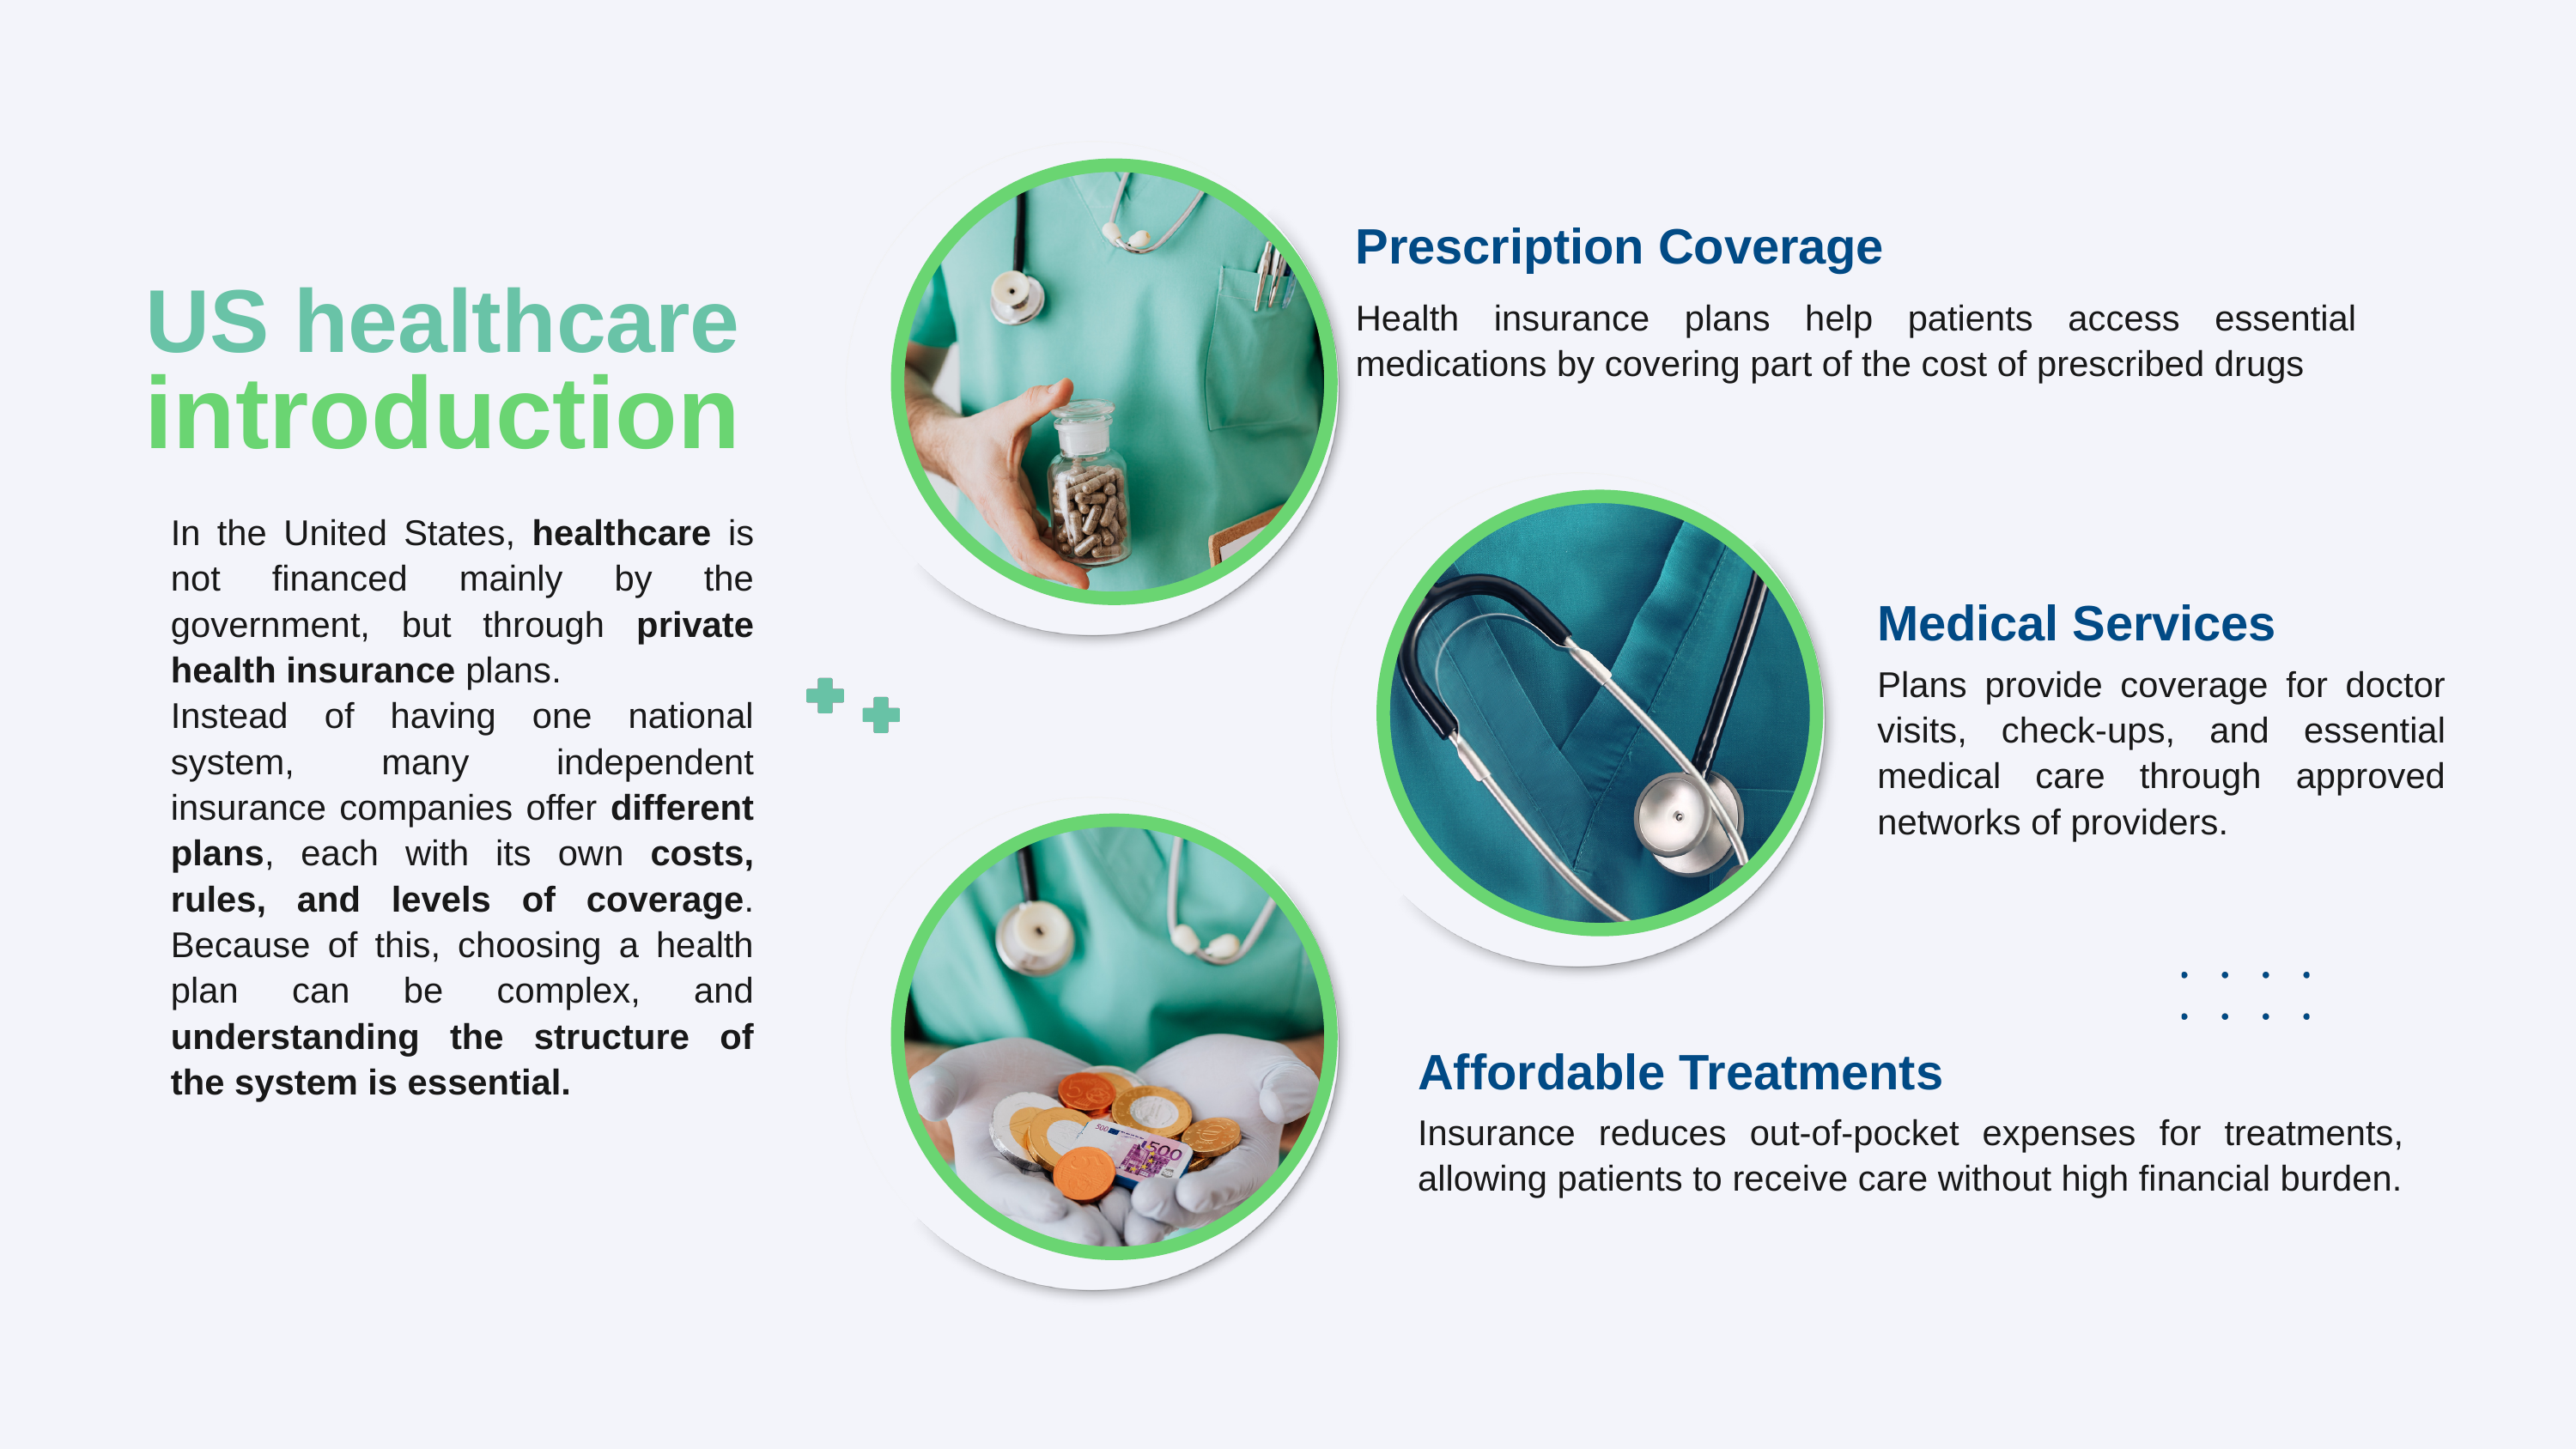

Prescription Coverage
Health insurance plans help patients access essential medications by covering part of the cost of prescribed drugs

In the United States, healthcare is not financed mainly by the government, but through private health insurance plans.
Instead of having one national system, many independent insurance companies offer different plans, each with its own costs, rules, and levels of coverage. Because of this, choosing a health plan can be complex, and understanding the structure of the system is essential.
Medical Services
Plans provide coverage for doctor visits, check-ups, and essential medical care through approved networks of providers.

Affordable Treatments
Insurance reduces out-of-pocket expenses for treatments, allowing patients to receive care without high financial burden.
US healthcare
introduction